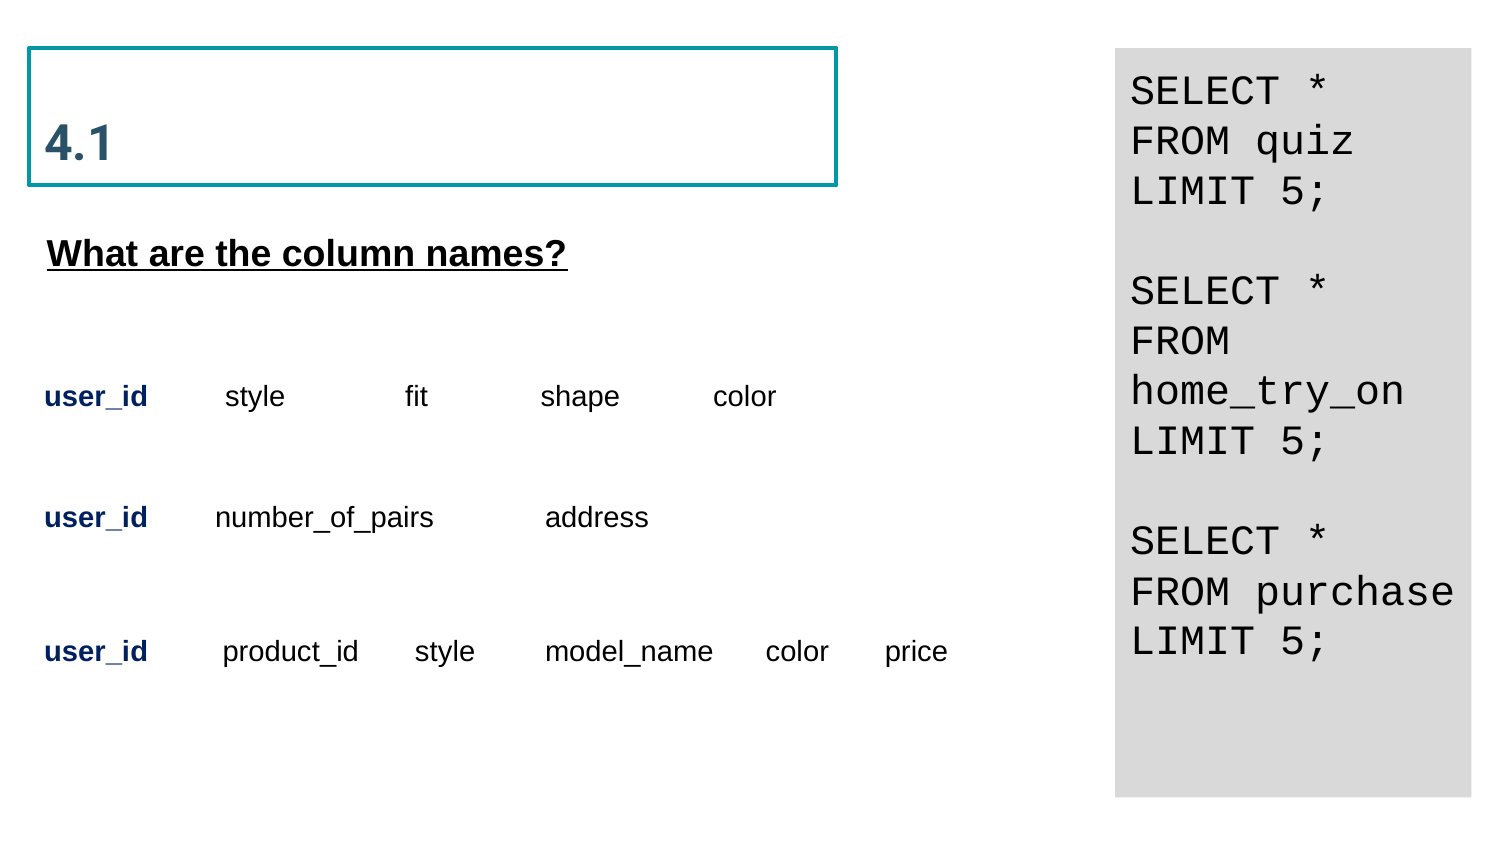

SELECT *
FROM quiz
LIMIT 5;

SELECT *
FROM home_try_on
LIMIT 5;

SELECT *
FROM purchase
LIMIT 5;
4.1
What are the column names?
| user\_id | style | fit | shape | color |
| --- | --- | --- | --- | --- |
| user\_id | number\_of\_pairs | address |
| --- | --- | --- |
| user\_id | product\_id | style | model\_name | color | price |
| --- | --- | --- | --- | --- | --- |